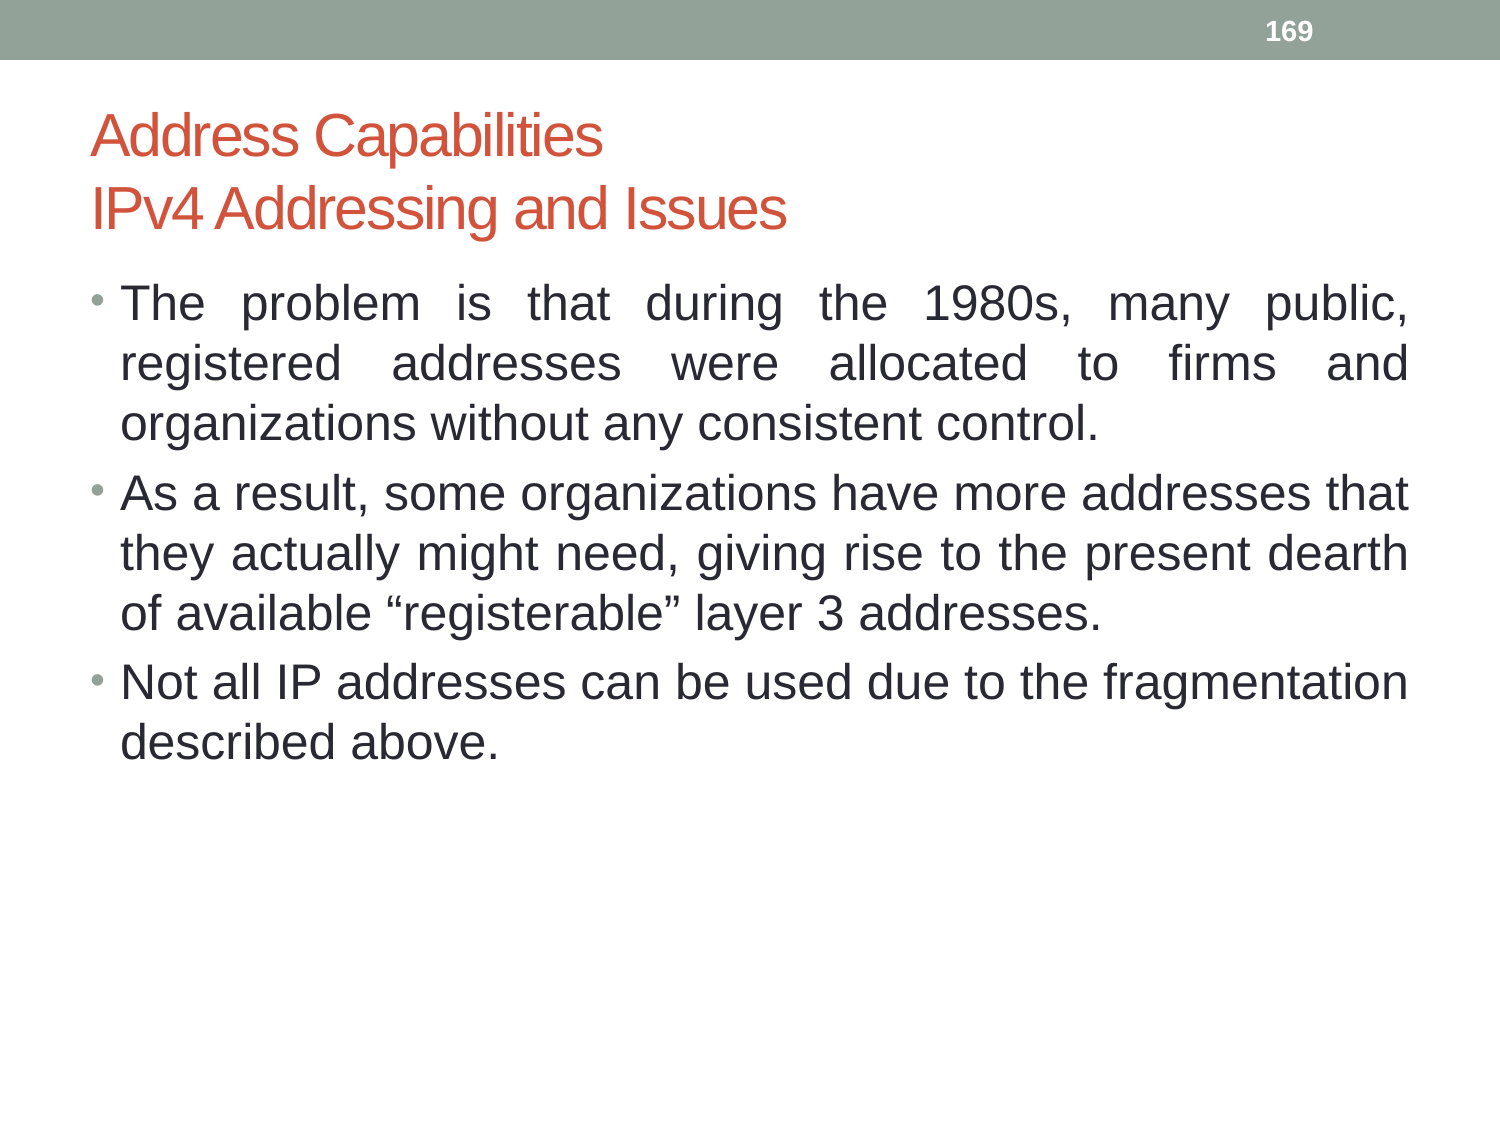

169
# Address Capabilities IPv4 Addressing and Issues
The problem is that during the 1980s, many public, registered addresses were allocated to firms and organizations without any consistent control.
As a result, some organizations have more addresses that they actually might need, giving rise to the present dearth of available “registerable” layer 3 addresses.
Not all IP addresses can be used due to the fragmentation described above.